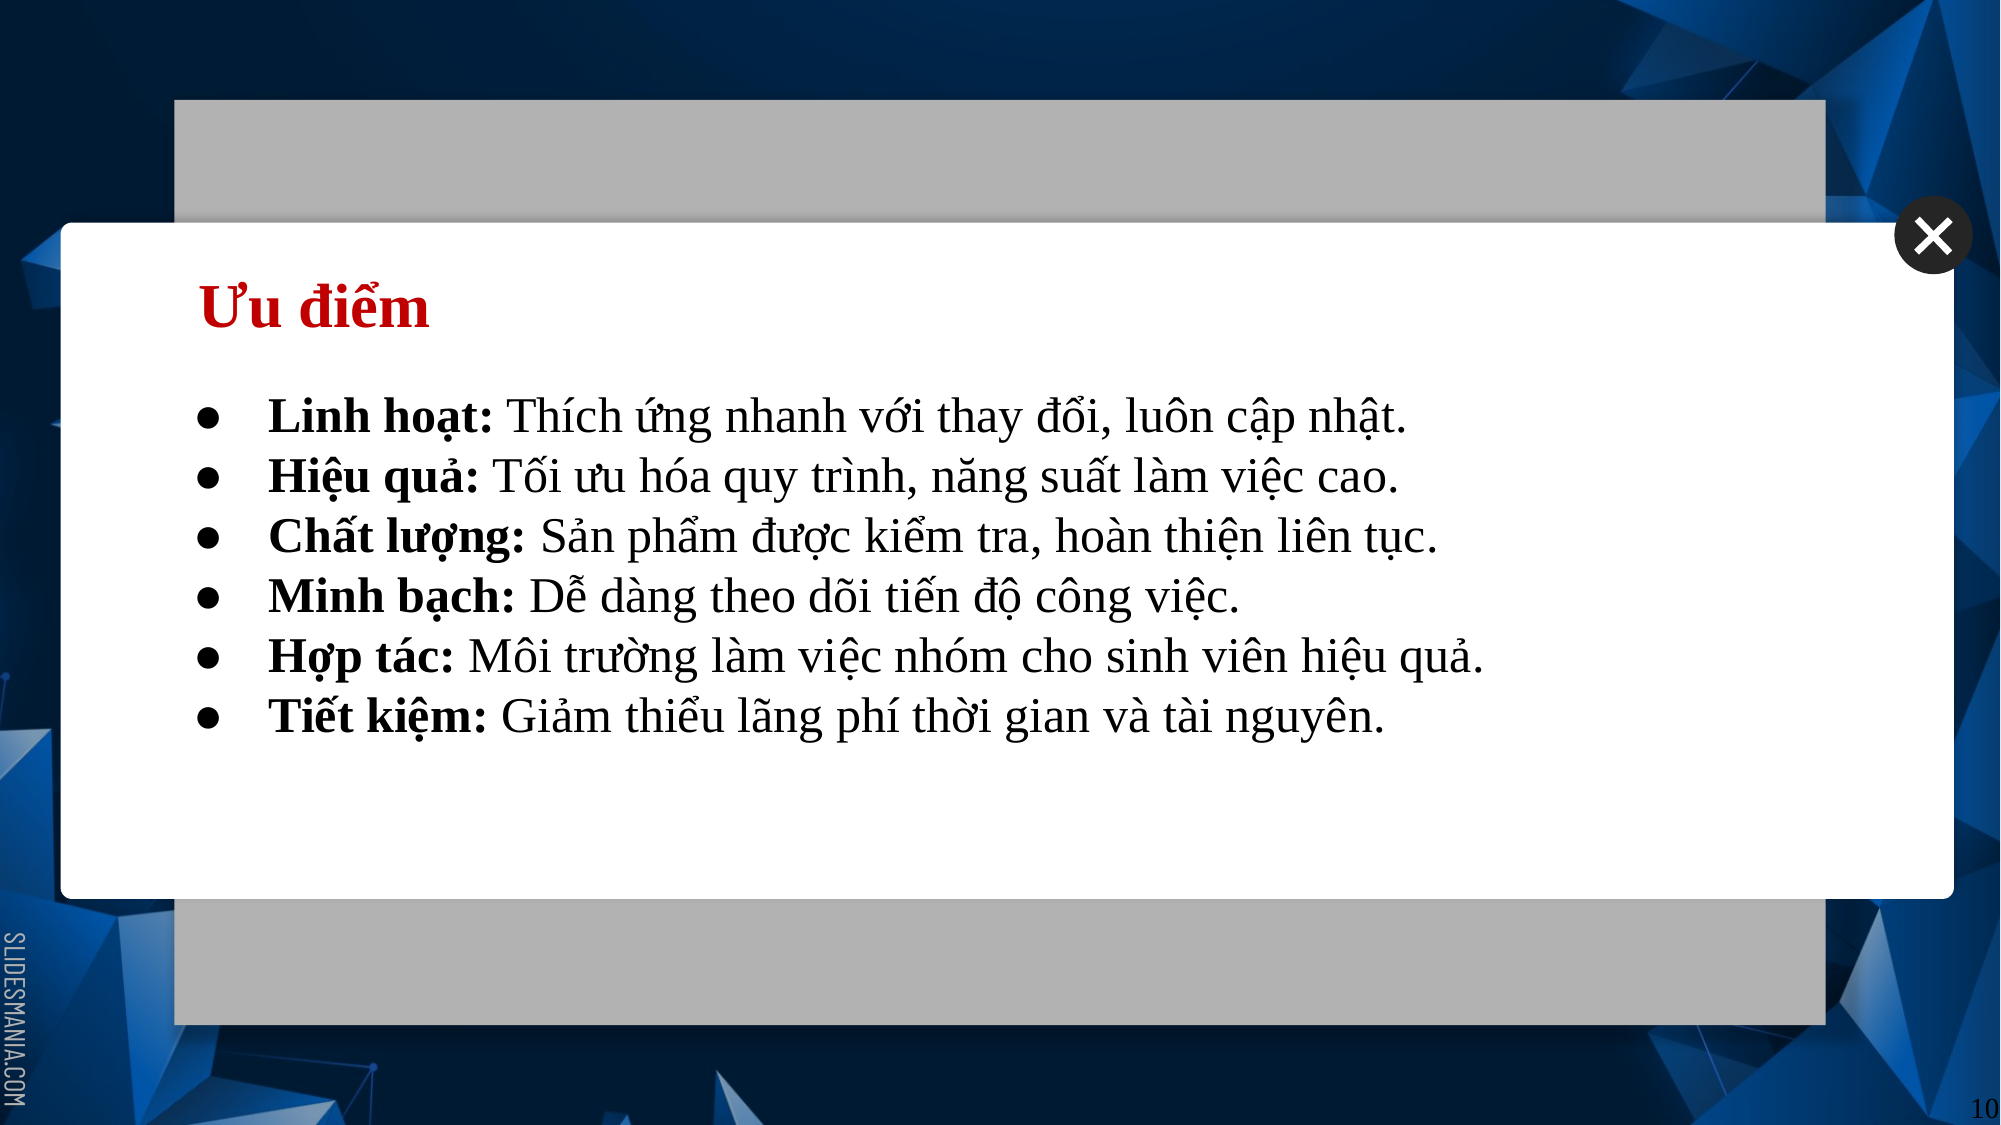

# Ưu điểm
Linh hoạt: Thích ứng nhanh với thay đổi, luôn cập nhật.
Hiệu quả: Tối ưu hóa quy trình, năng suất làm việc cao.
Chất lượng: Sản phẩm được kiểm tra, hoàn thiện liên tục.
Minh bạch: Dễ dàng theo dõi tiến độ công việc.
Hợp tác: Môi trường làm việc nhóm cho sinh viên hiệu quả.
Tiết kiệm: Giảm thiểu lãng phí thời gian và tài nguyên.
10